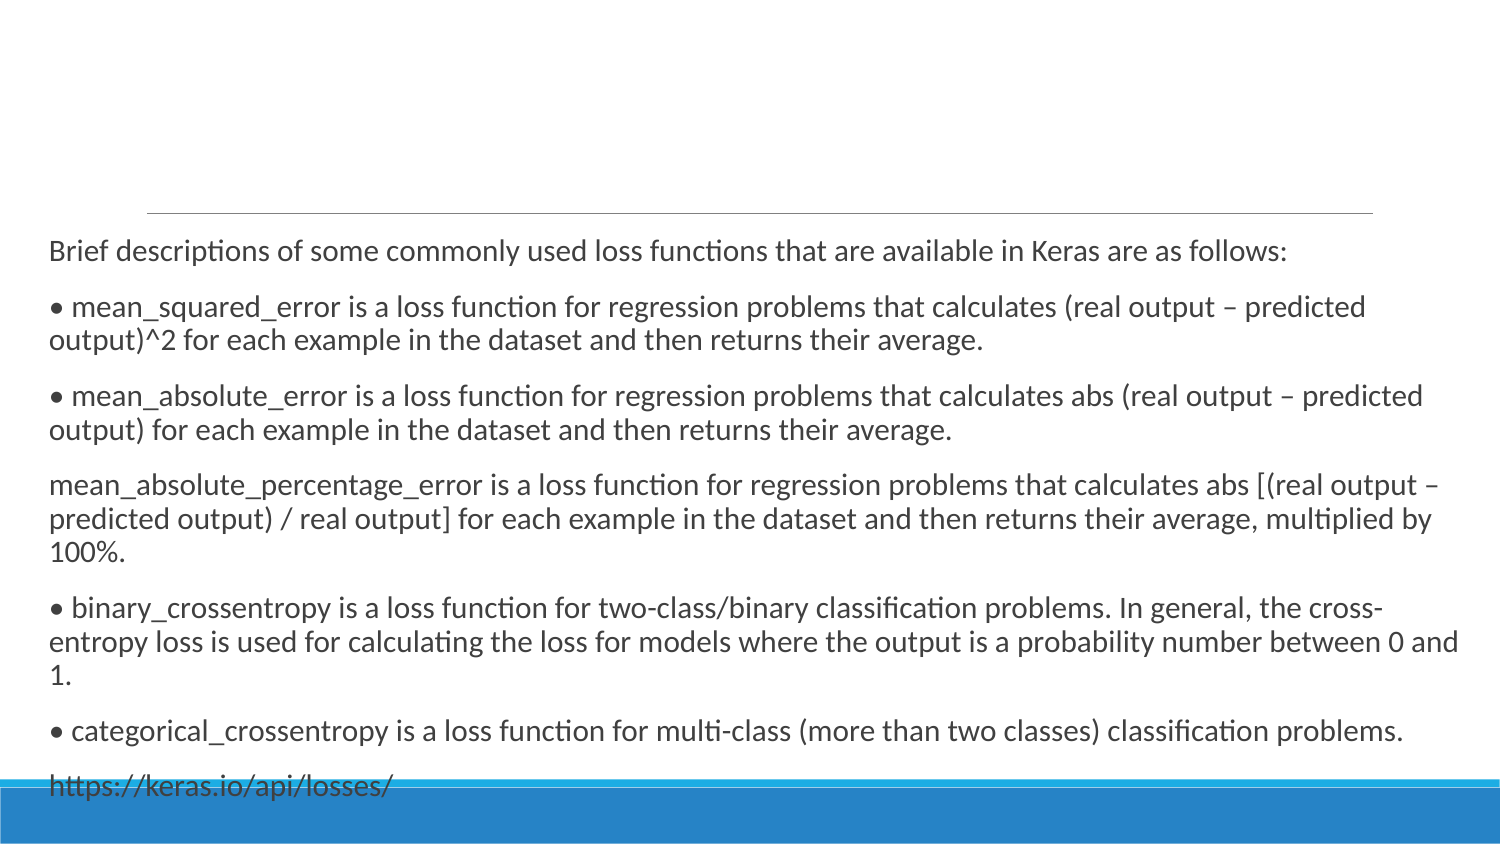

#
Brief descriptions of some commonly used loss functions that are available in Keras are as follows:
• mean_squared_error is a loss function for regression problems that calculates (real output – predicted output)^2 for each example in the dataset and then returns their average.
• mean_absolute_error is a loss function for regression problems that calculates abs (real output – predicted output) for each example in the dataset and then returns their average.
mean_absolute_percentage_error is a loss function for regression problems that calculates abs [(real output – predicted output) / real output] for each example in the dataset and then returns their average, multiplied by 100%.
• binary_crossentropy is a loss function for two-class/binary classification problems. In general, the cross-entropy loss is used for calculating the loss for models where the output is a probability number between 0 and 1.
• categorical_crossentropy is a loss function for multi-class (more than two classes) classification problems.
https://keras.io/api/losses/